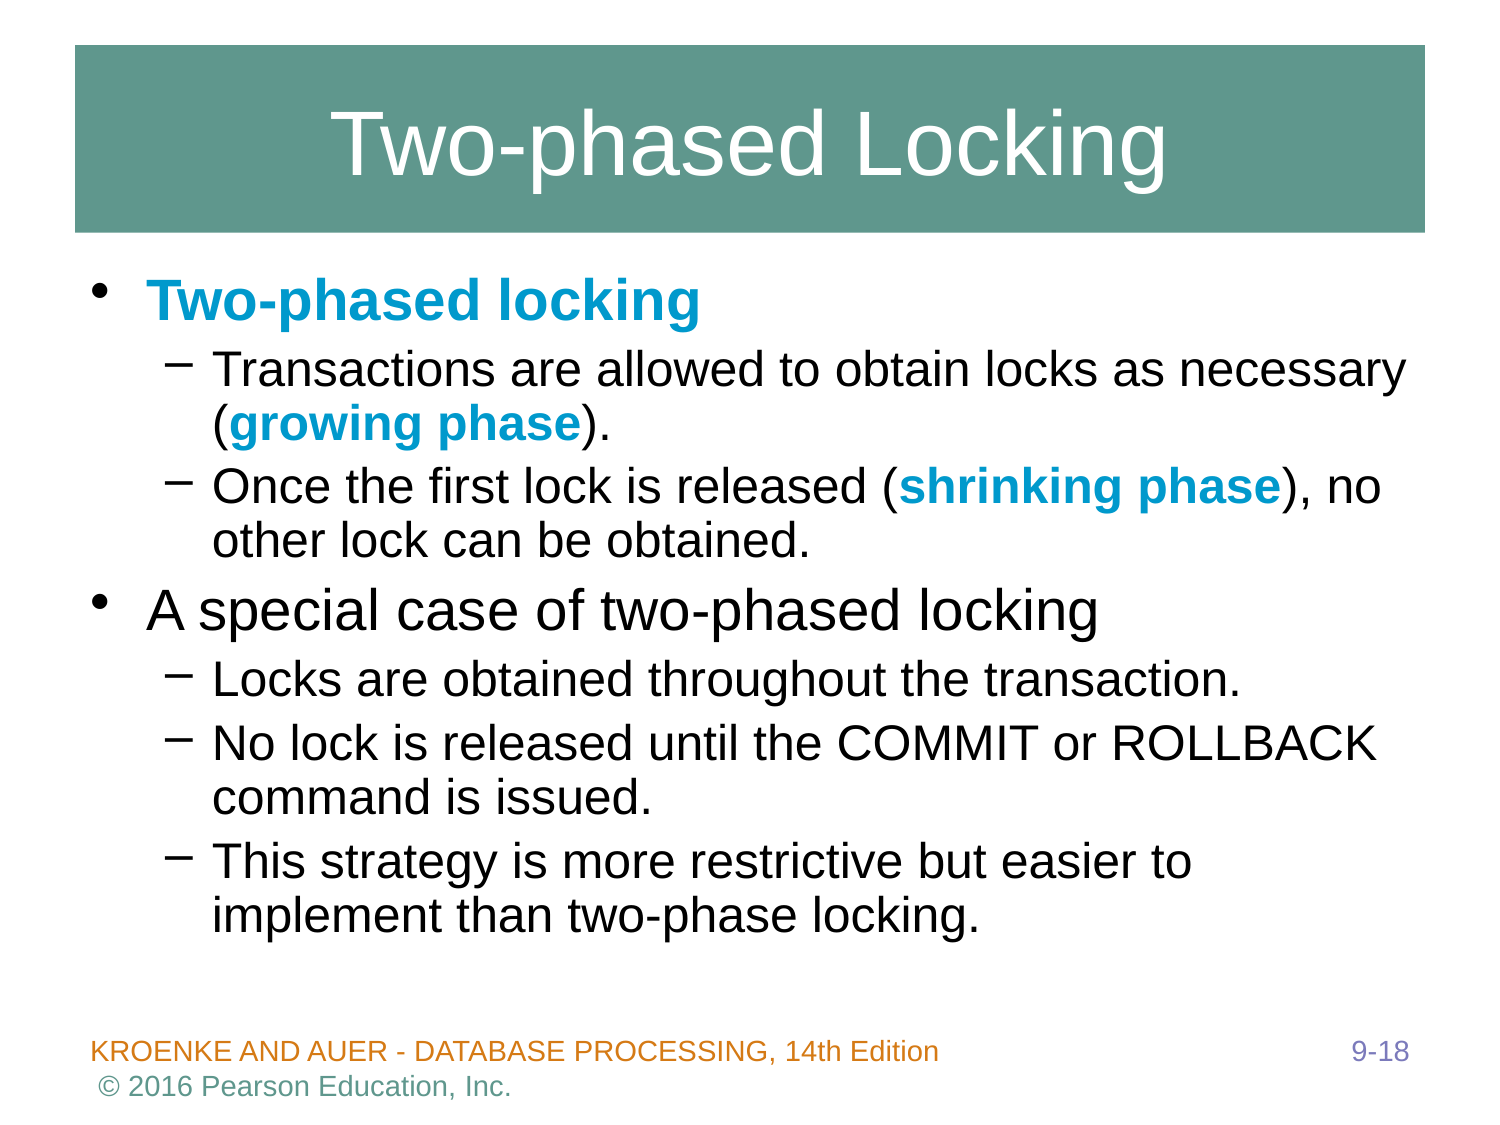

# Two-phased Locking
Two-phased locking
Transactions are allowed to obtain locks as necessary (growing phase).
Once the first lock is released (shrinking phase), no other lock can be obtained.
A special case of two-phased locking
Locks are obtained throughout the transaction.
No lock is released until the COMMIT or ROLLBACK command is issued.
This strategy is more restrictive but easier to implement than two-phase locking.
9-18

KROENKE AND AUER - DATABASE PROCESSING, 14th Edition  © 2016 Pearson Education, Inc.